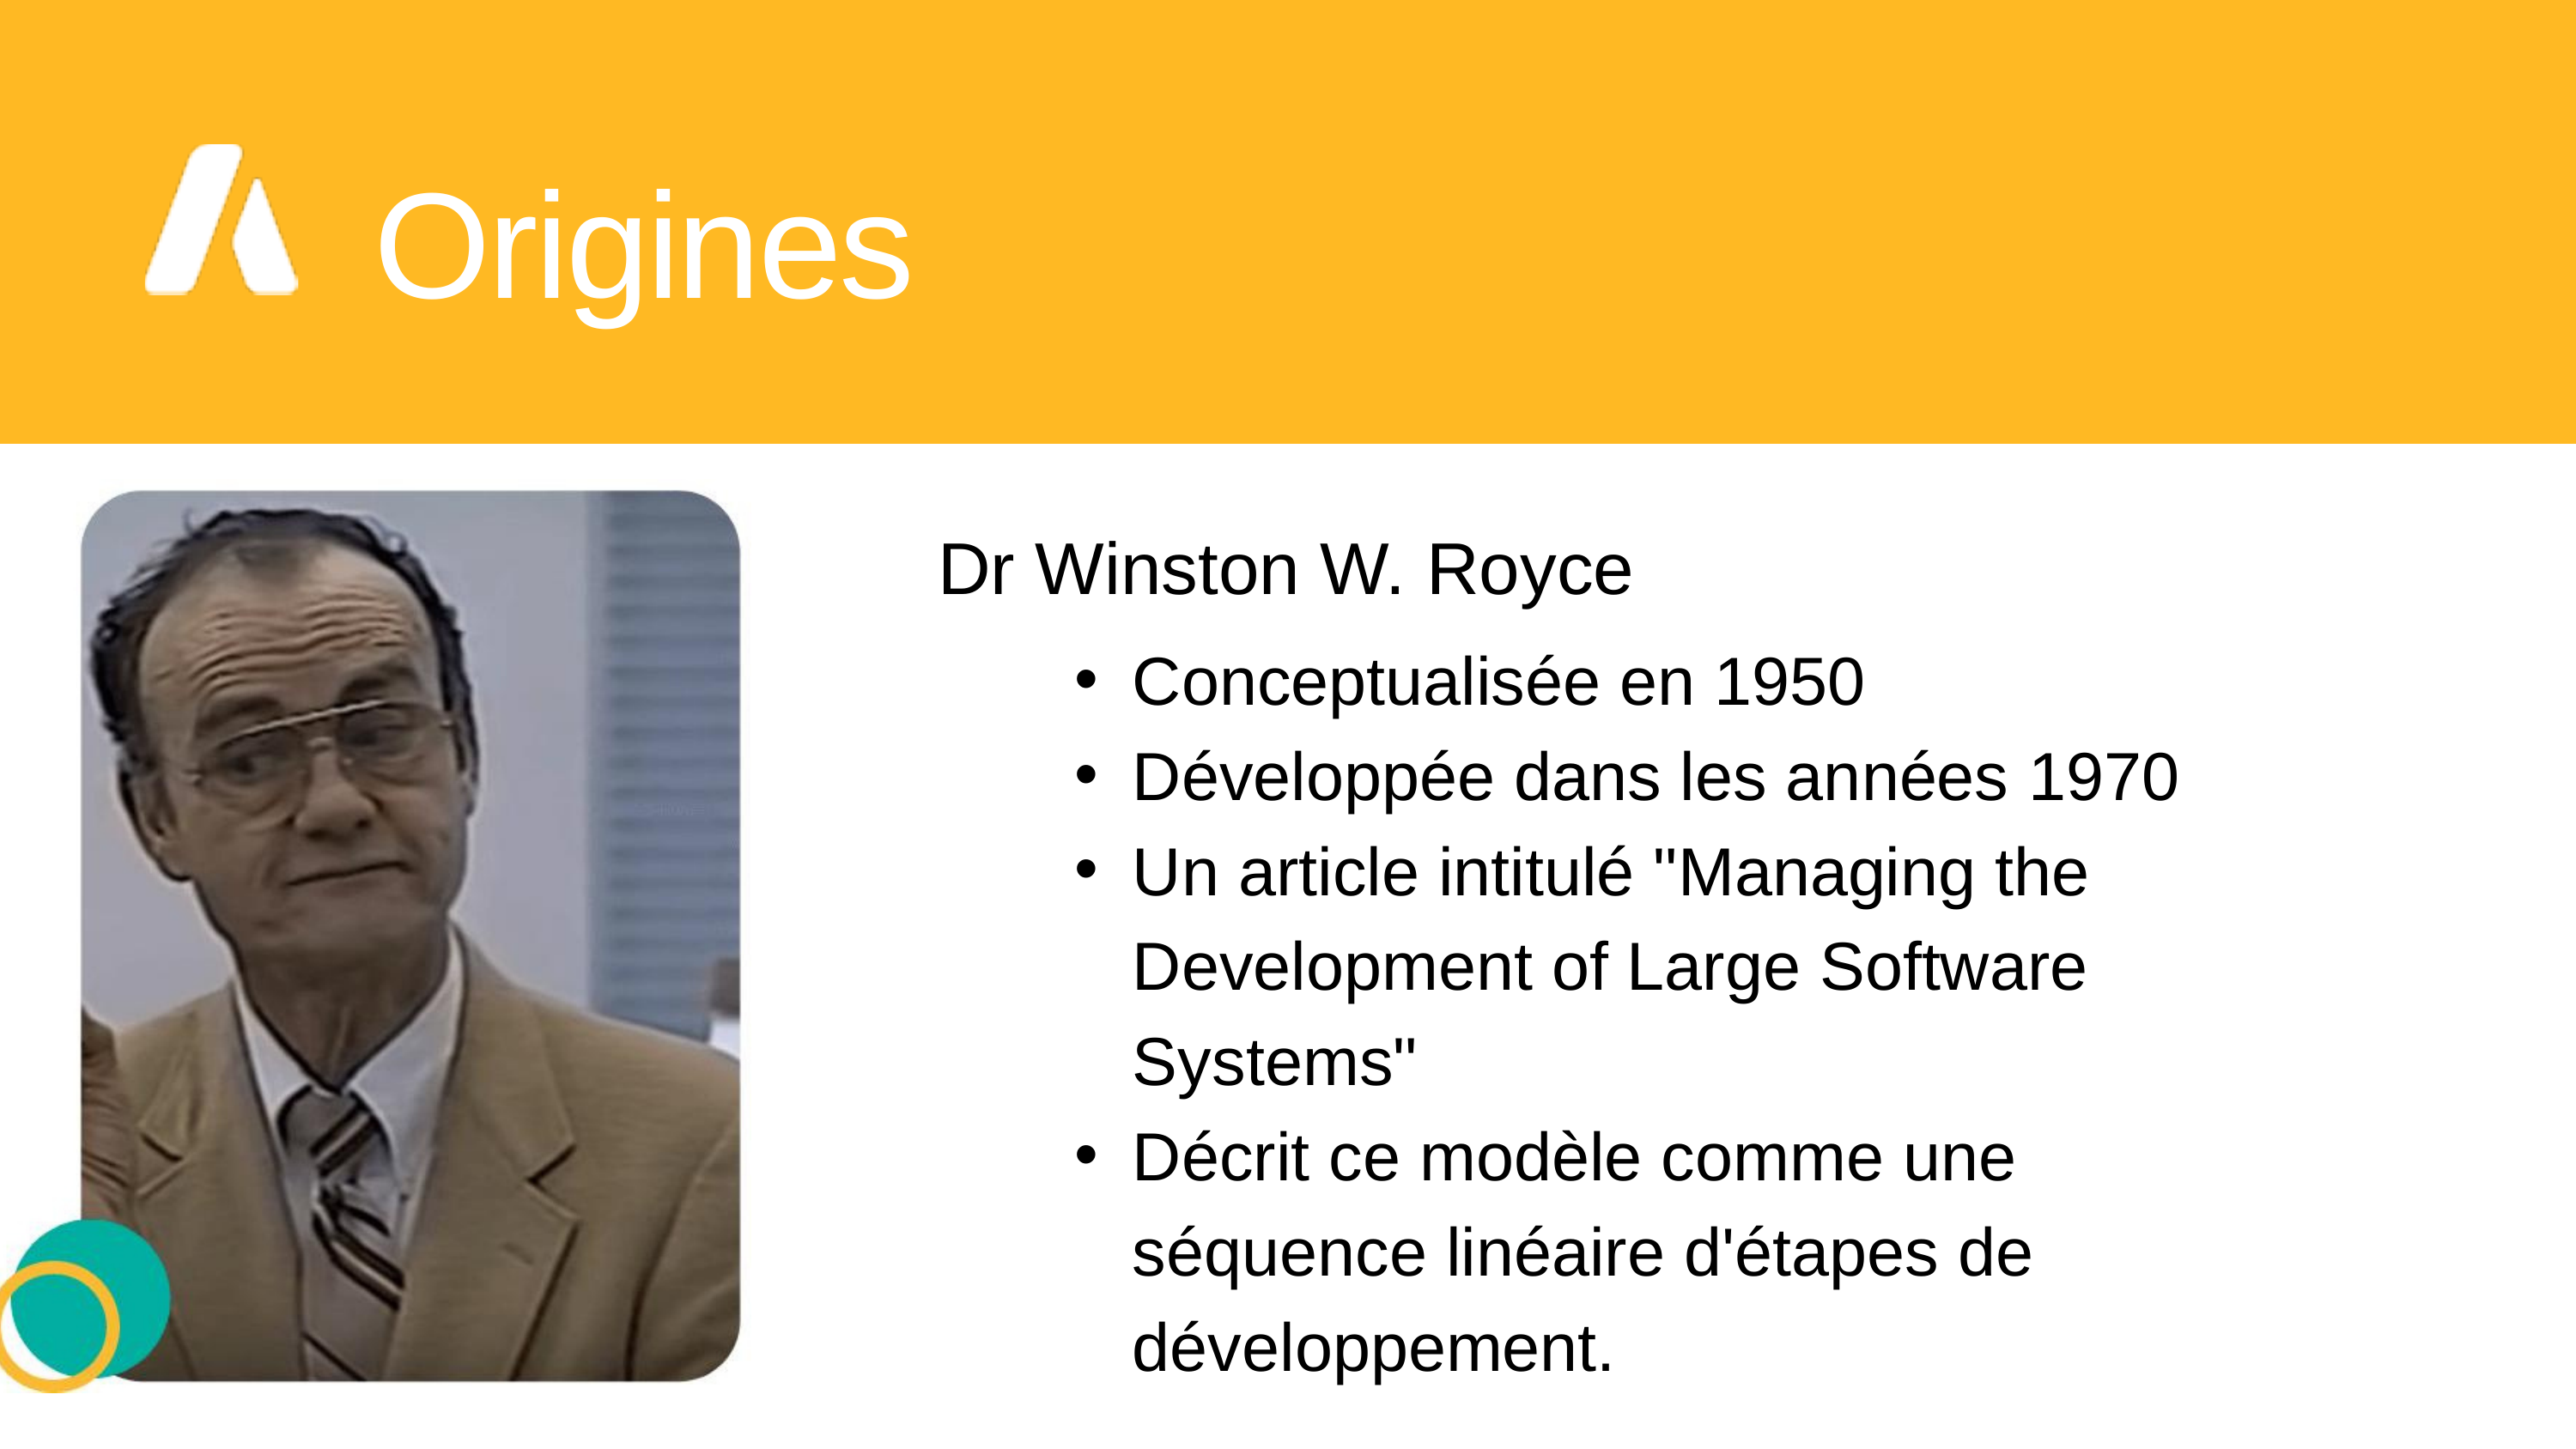

Origines

Dr Winston W. Royce
Conceptualisée en 1950
Développée dans les années 1970
Un article intitulé "Managing the Development of Large Software Systems"
Décrit ce modèle comme une séquence linéaire d'étapes de développement.